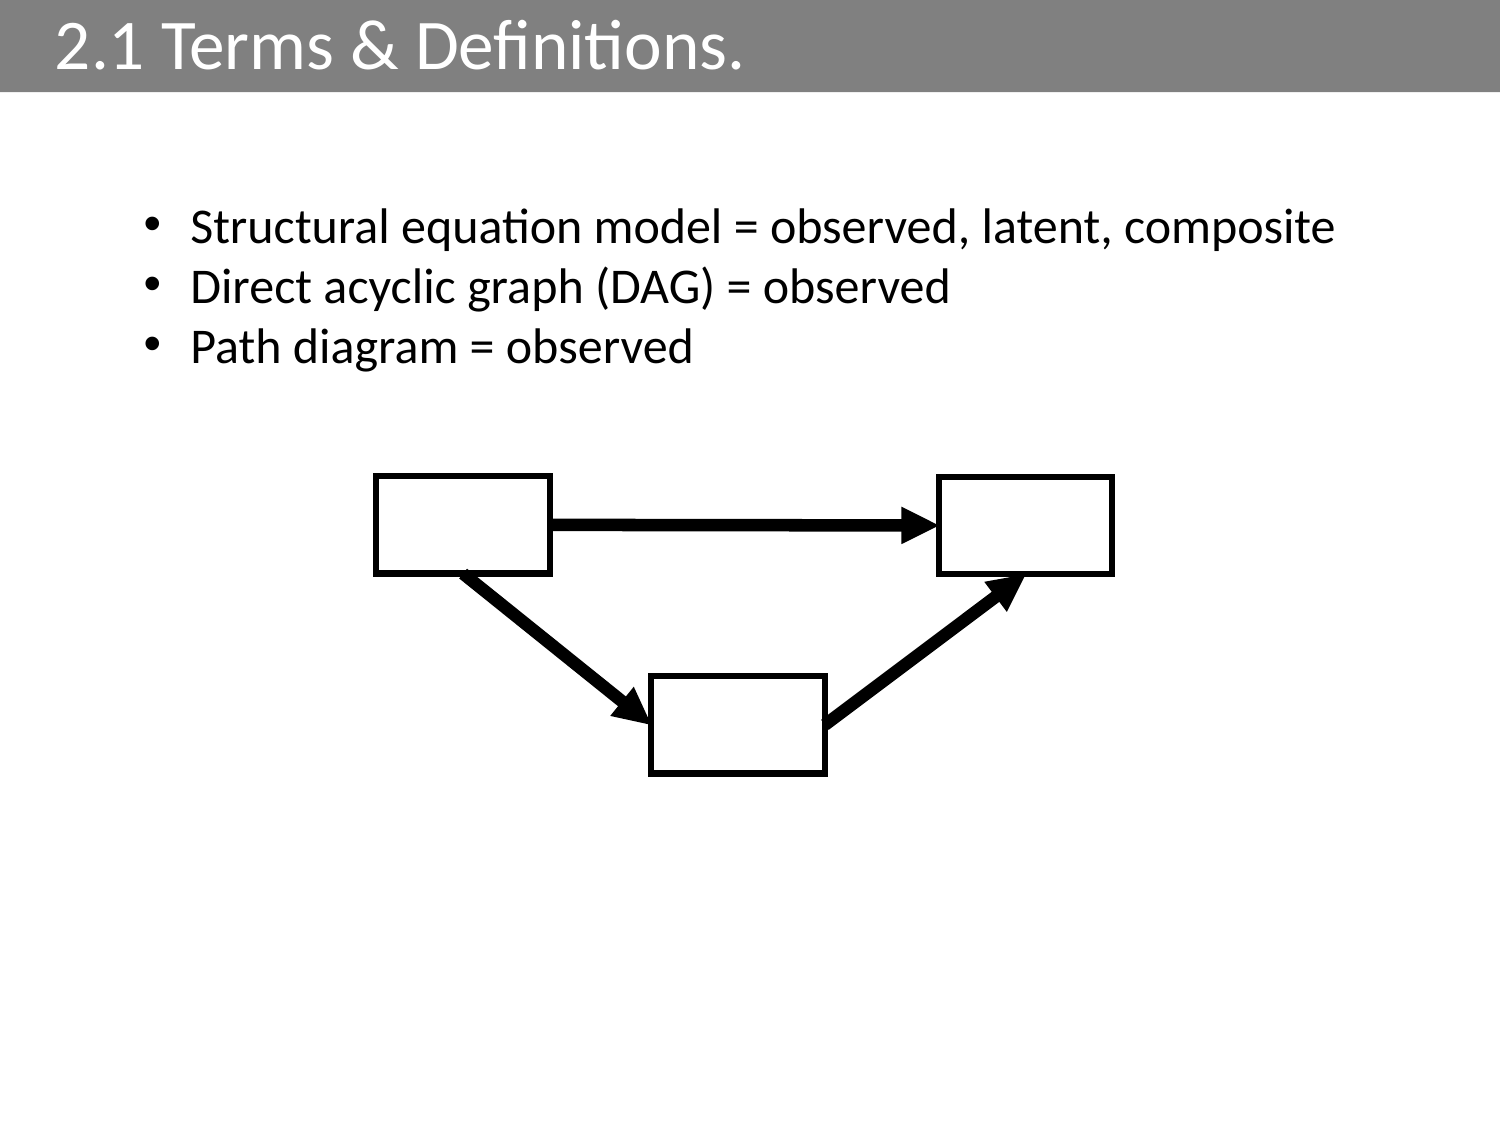

# 2.1 Terms & Definitions.
Structural equation model = observed, latent, composite
Direct acyclic graph (DAG) = observed
Path diagram = observed